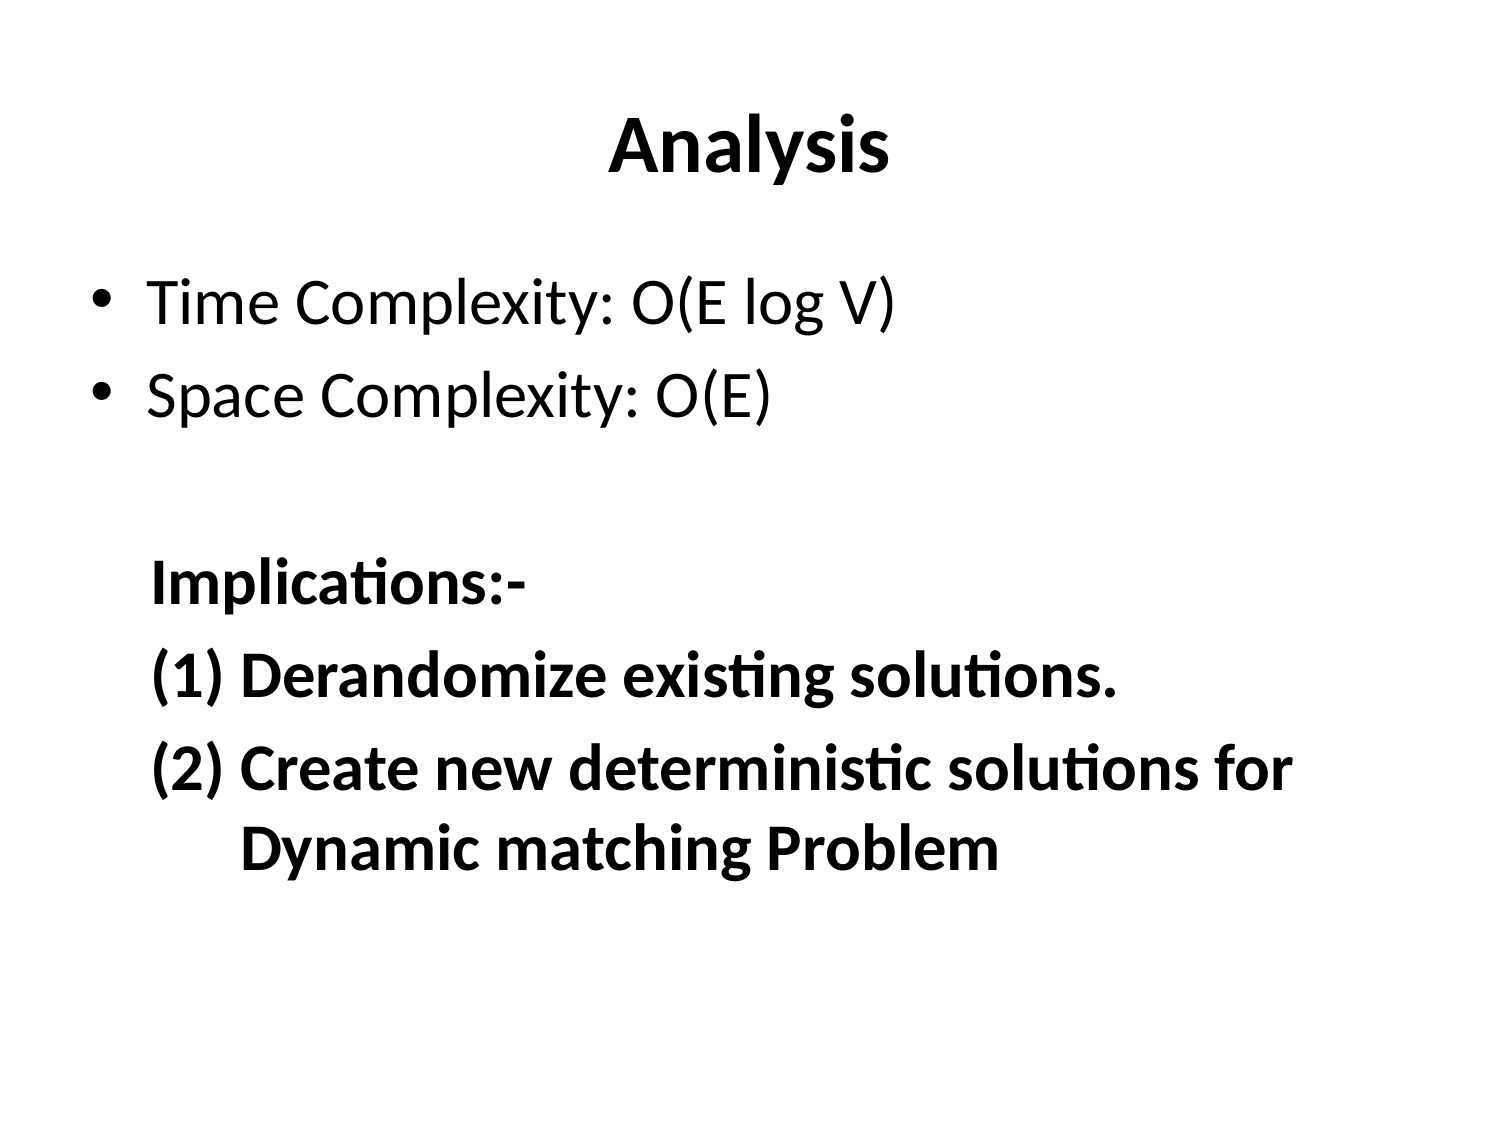

# Analysis
Time Complexity: O(E log V)
Space Complexity: O(E)

    Implications:-
    (1) Derandomize existing solutions.
    (2) Create new deterministic solutions for  	Dynamic matching Problem